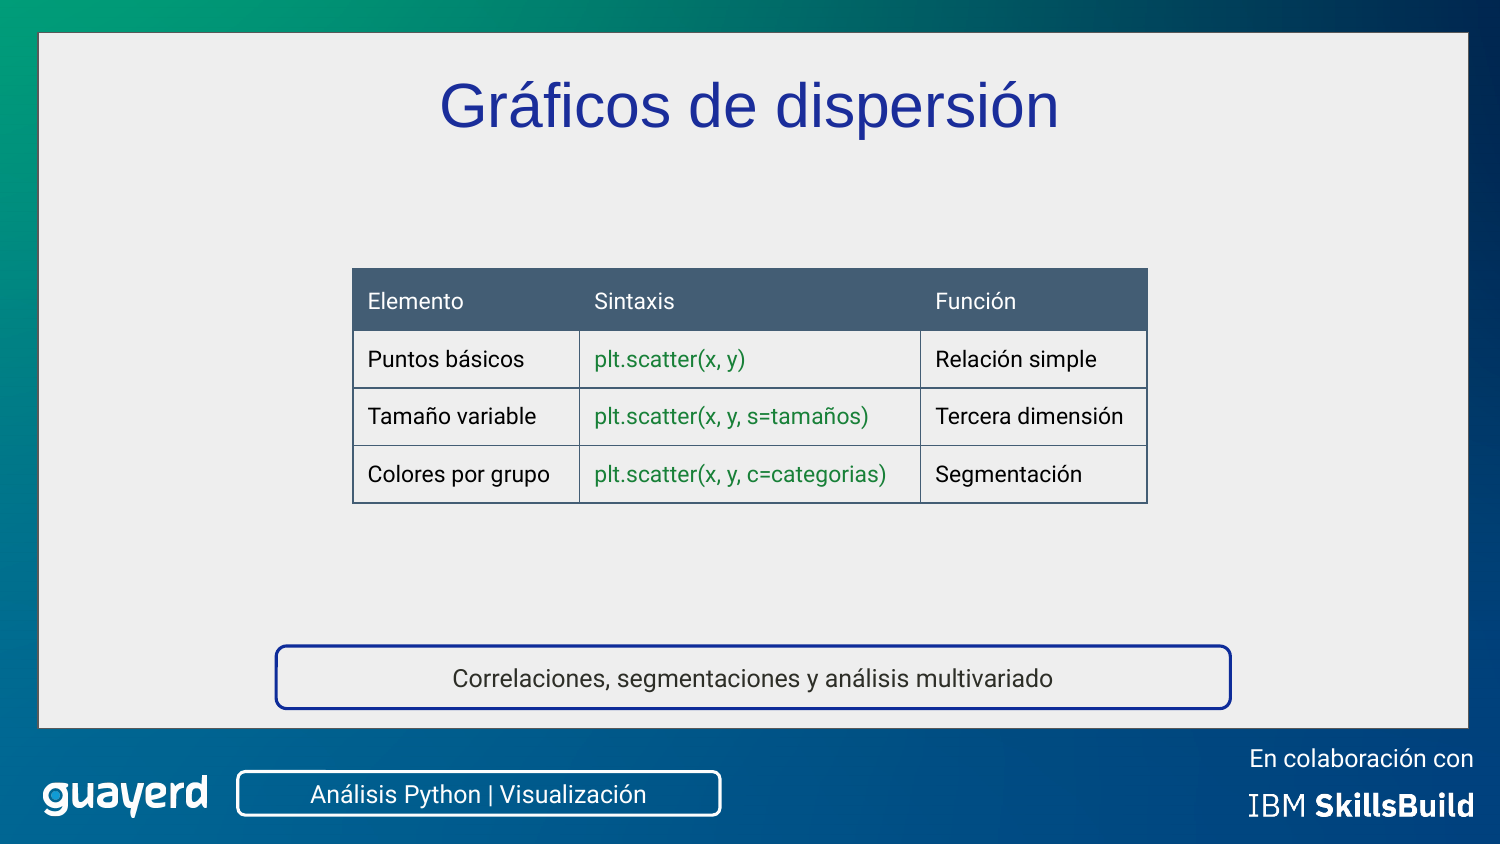

Gráficos de dispersión
| Elemento | Sintaxis | Función |
| --- | --- | --- |
| Puntos básicos | plt.scatter(x, y) | Relación simple |
| Tamaño variable | plt.scatter(x, y, s=tamaños) | Tercera dimensión |
| Colores por grupo | plt.scatter(x, y, c=categorias) | Segmentación |

Correlaciones, segmentaciones y análisis multivariado
Análisis Python | Visualización